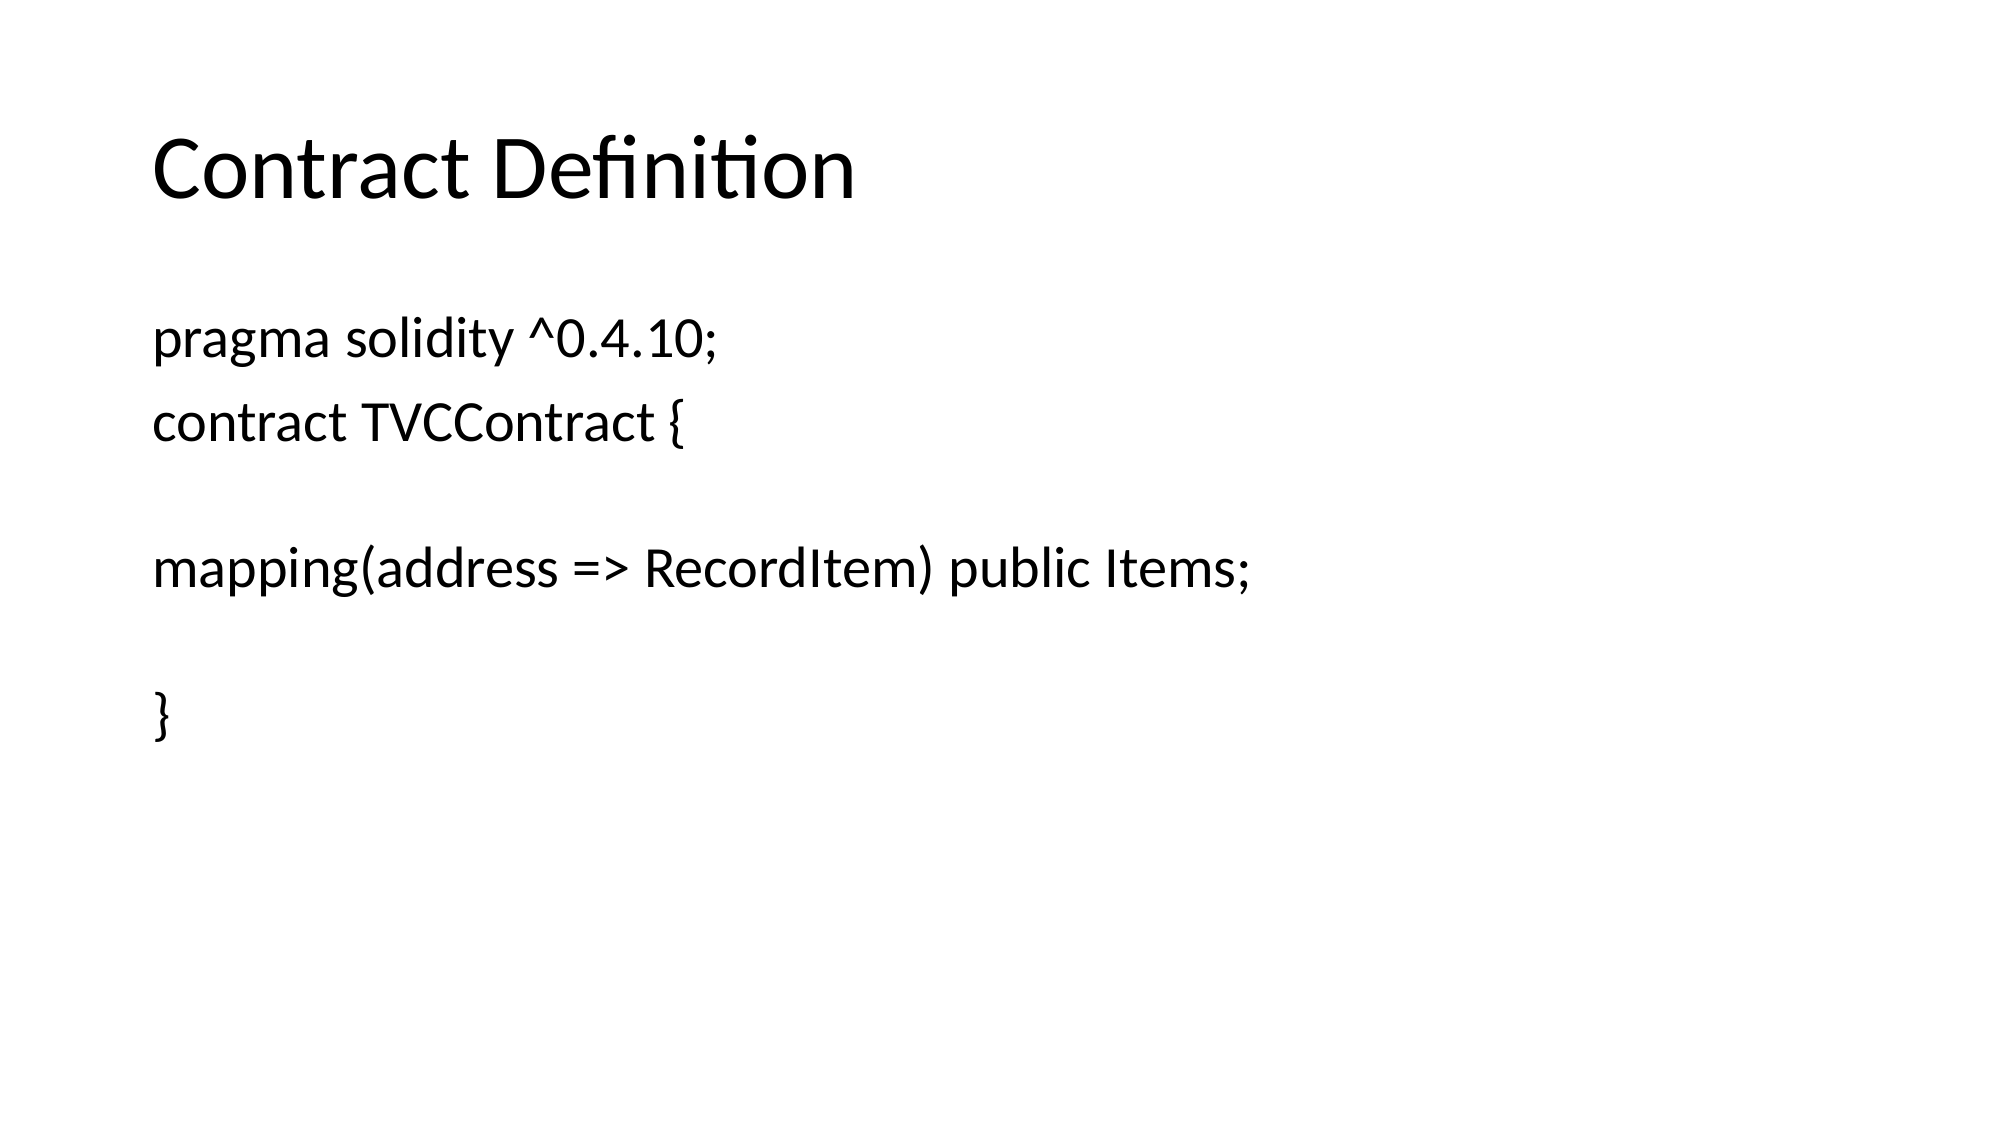

# Contract Definition
pragma solidity ^0.4.10;
contract TVCContract {
mapping(address => RecordItem) public Items;
}